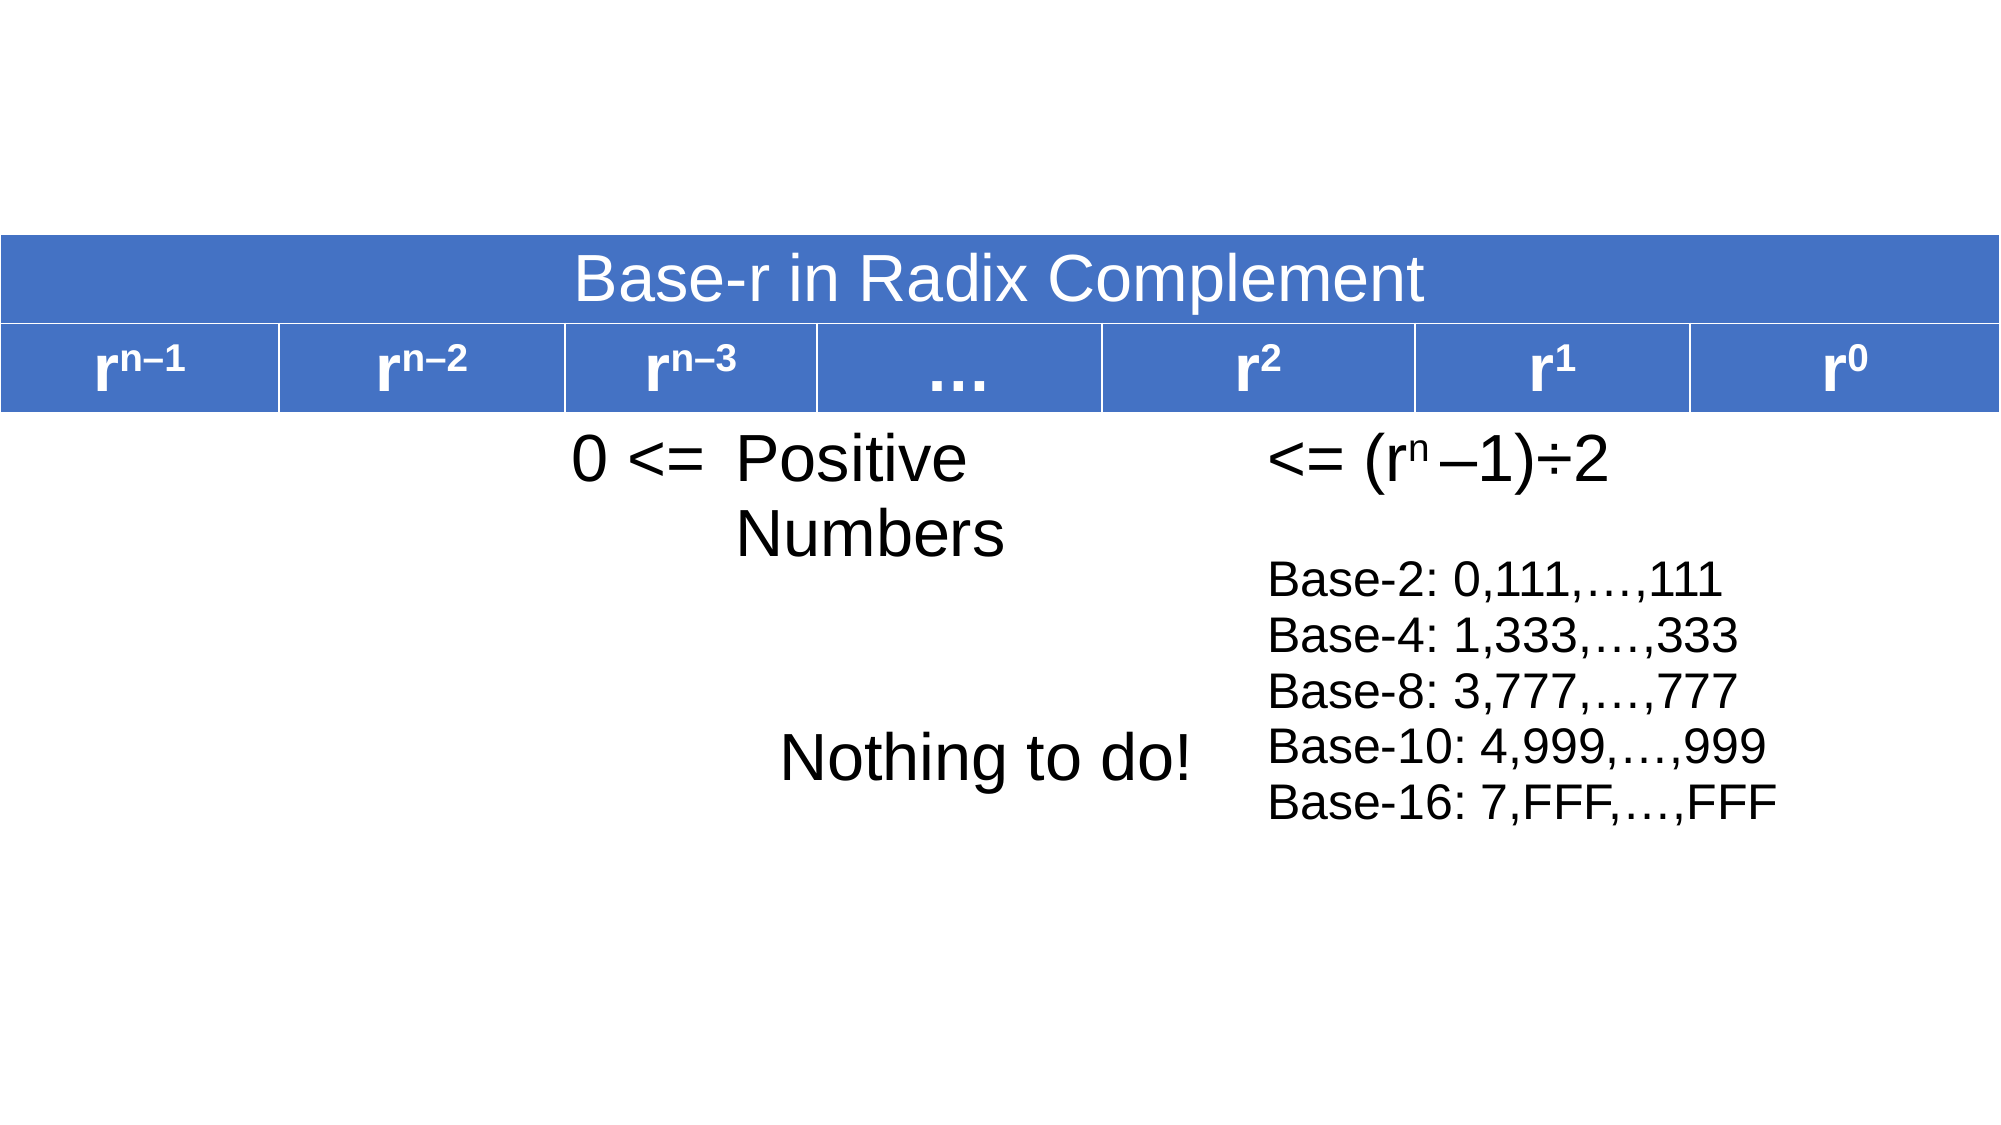

| Base-r in Radix Complement |  |  |  |  |  |  |  |  |
| --- | --- | --- | --- | --- | --- | --- | --- | --- |
| rn–1 | rn–2 | rn–3 |  | … | r2 |  | r1 | r0 |
| 0 <= |  |  | Positive Numbers Nothing to do! |  |  | <= (rn –1)÷2 Base-2: 0,111,…,111 Base-4: 1,333,…,333 Base-8: 3,777,…,777 Base-10: 4,999,…,999 Base-16: 7,FFF,…,FFF |  |  |
|  |  |  |  |  |  |  |  |  |